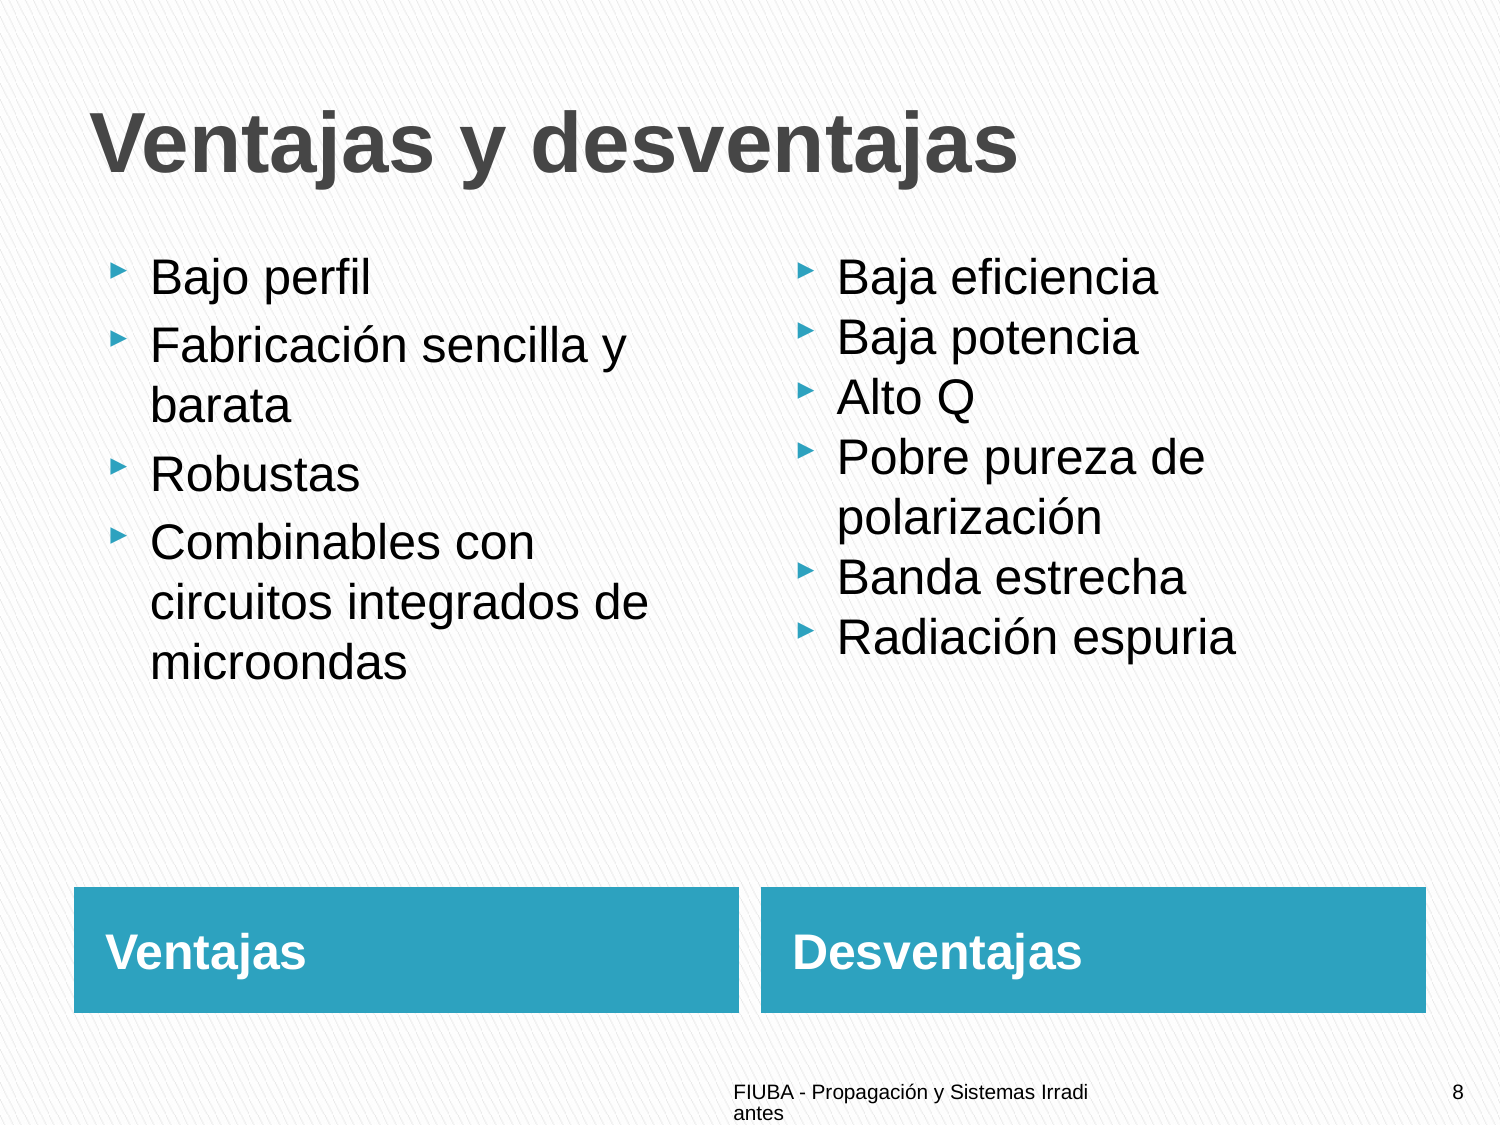

# Ventajas y desventajas
Bajo perfil
Fabricación sencilla y barata
Robustas
Combinables con circuitos integrados de microondas
Baja eficiencia
Baja potencia
Alto Q
Pobre pureza de polarización
Banda estrecha
Radiación espuria
Ventajas
Desventajas
FIUBA - Propagación y Sistemas Irradiantes
8